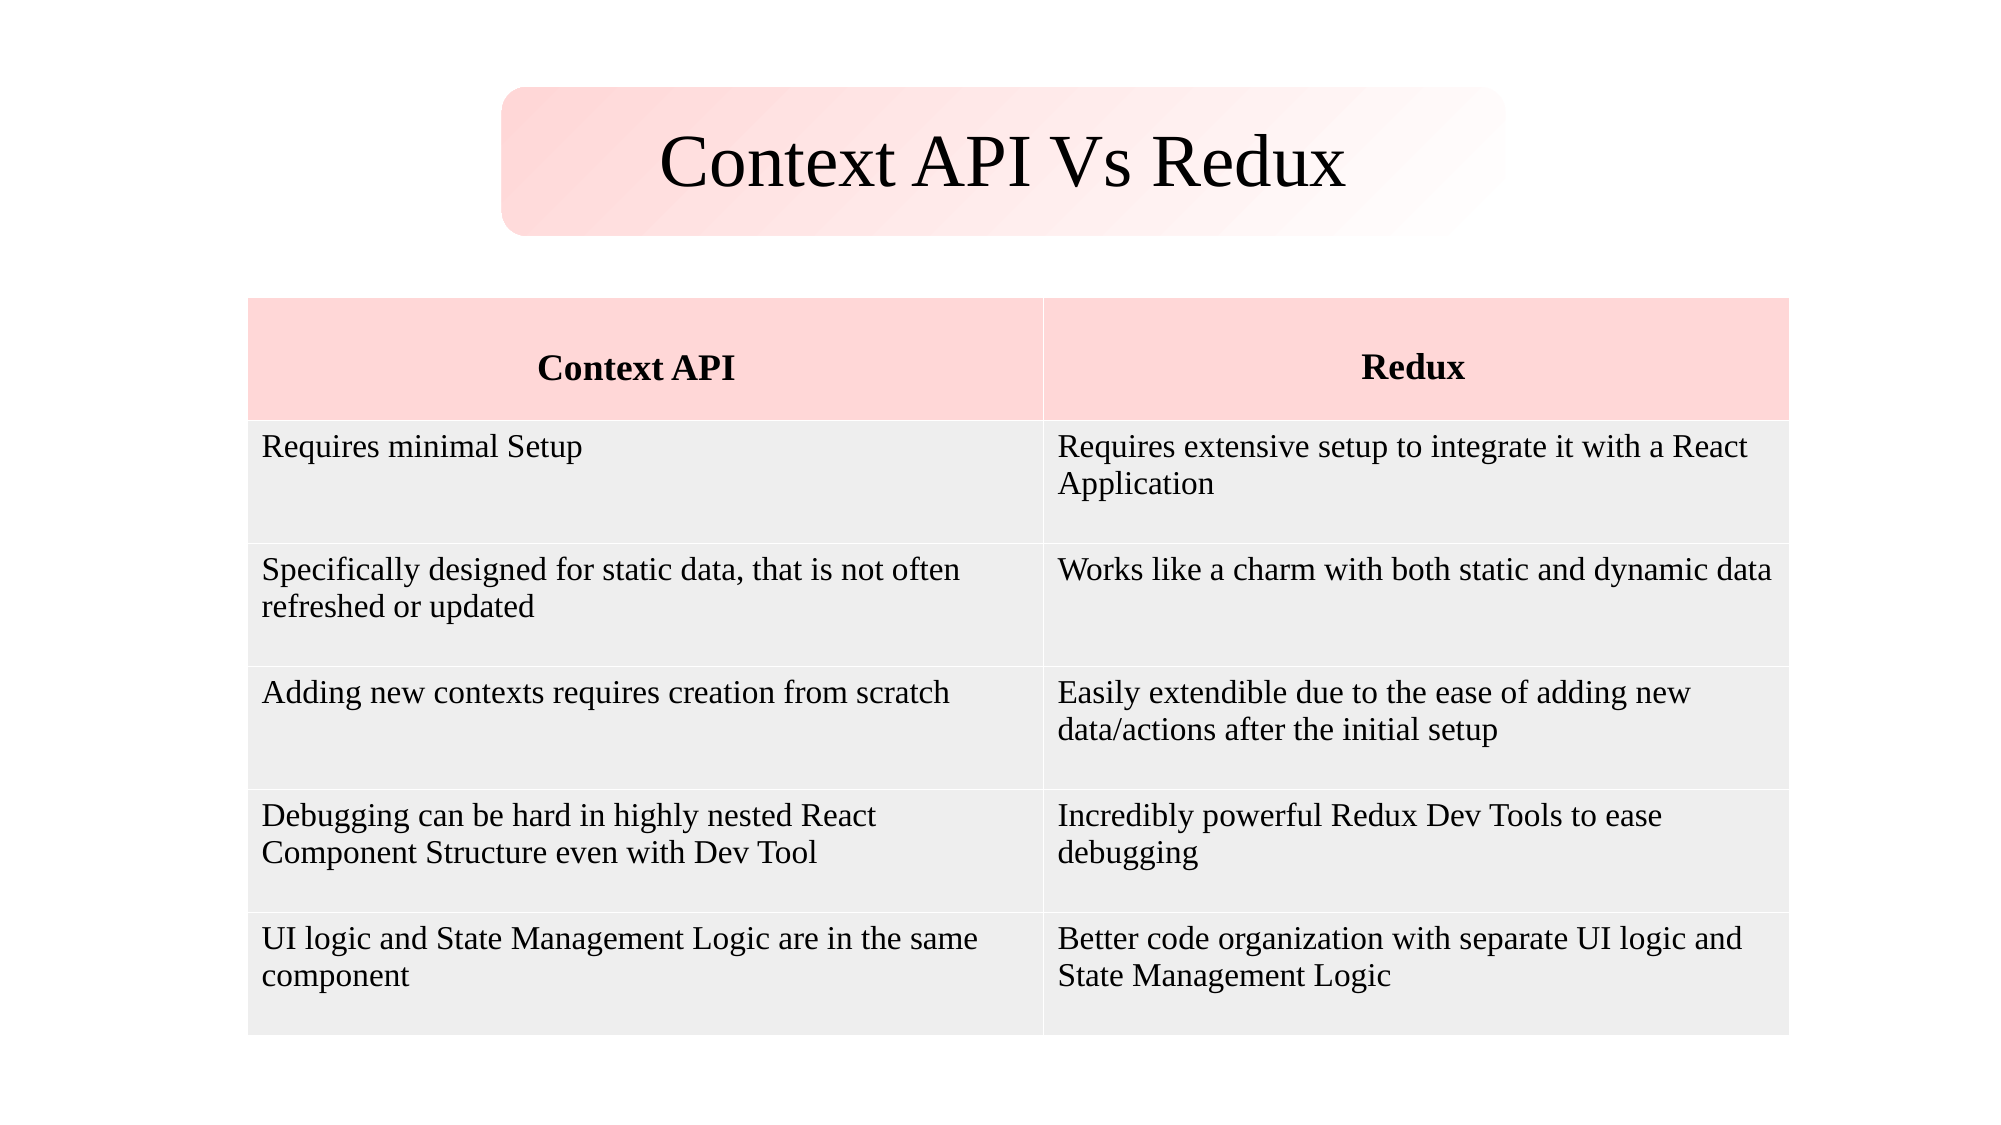

Context API Vs Redux
| Context API | Redux |
| --- | --- |
| Requires minimal Setup | Requires extensive setup to integrate it with a React Application |
| Specifically designed for static data, that is not often refreshed or updated | Works like a charm with both static and dynamic data |
| Adding new contexts requires creation from scratch | Easily extendible due to the ease of adding new data/actions after the initial setup |
| Debugging can be hard in highly nested React Component Structure even with Dev Tool | Incredibly powerful Redux Dev Tools to ease debugging |
| UI logic and State Management Logic are in the same component | Better code organization with separate UI logic and State Management Logic |